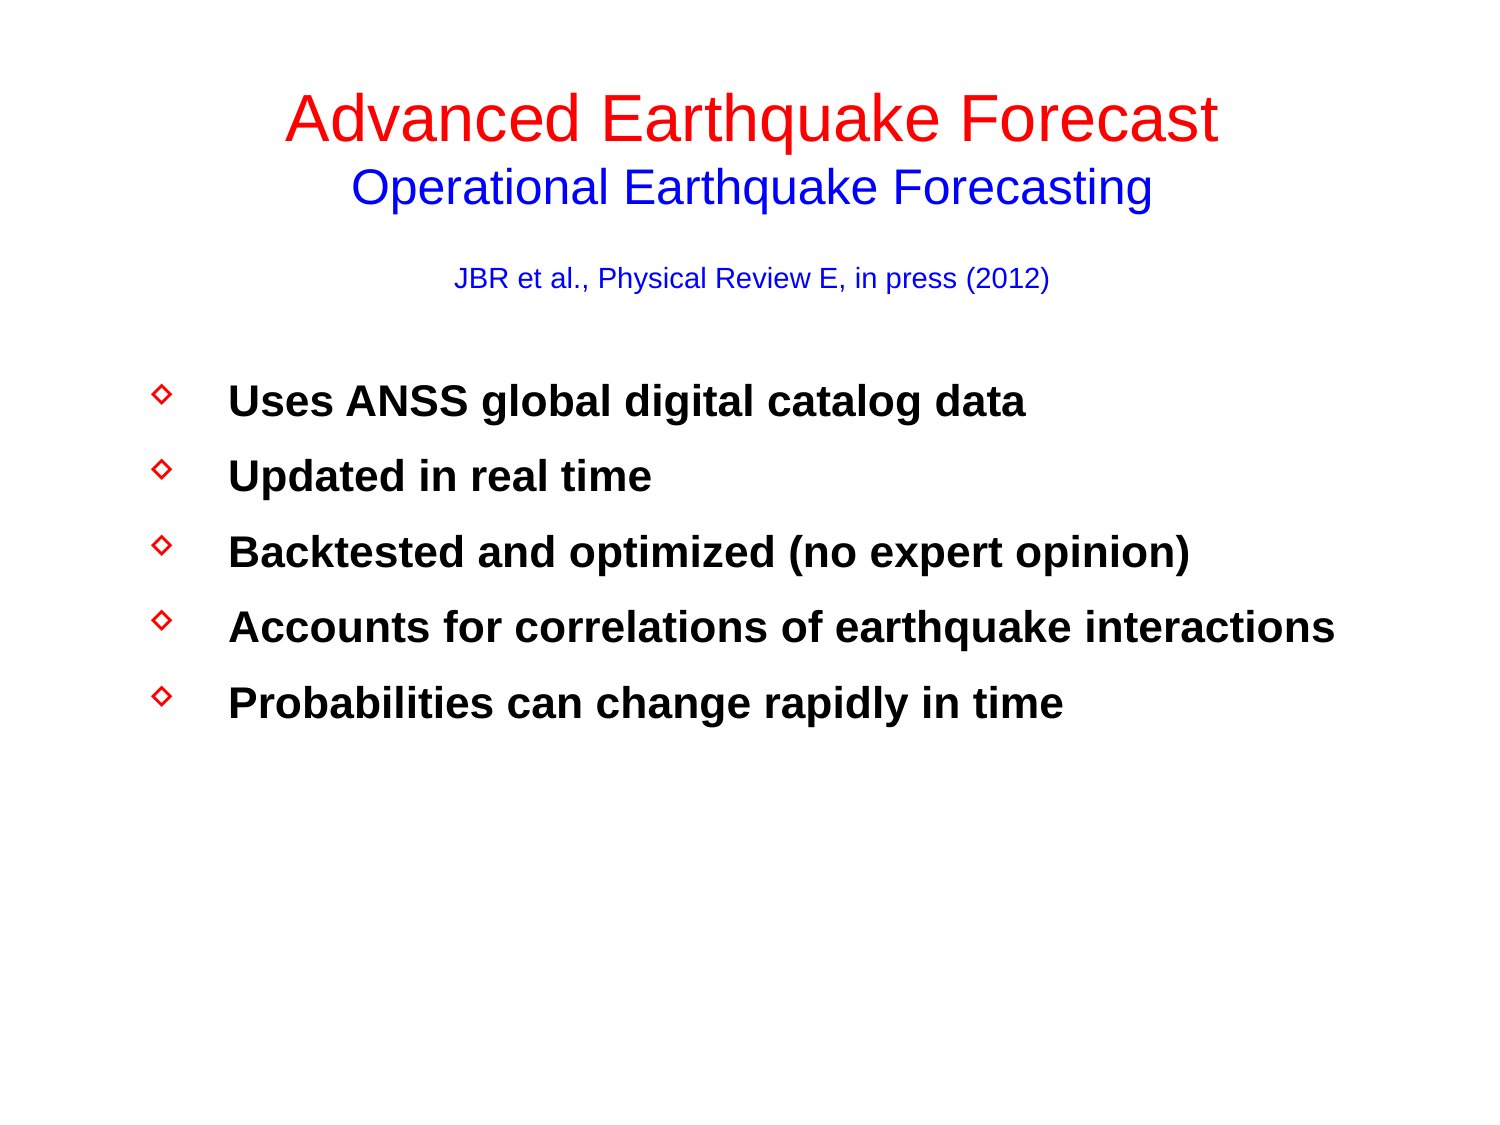

Advanced Earthquake Forecast
Operational Earthquake Forecasting
JBR et al., Physical Review E, in press (2012)
Uses ANSS global digital catalog data
Updated in real time
Backtested and optimized (no expert opinion)
Accounts for correlations of earthquake interactions
Probabilities can change rapidly in time